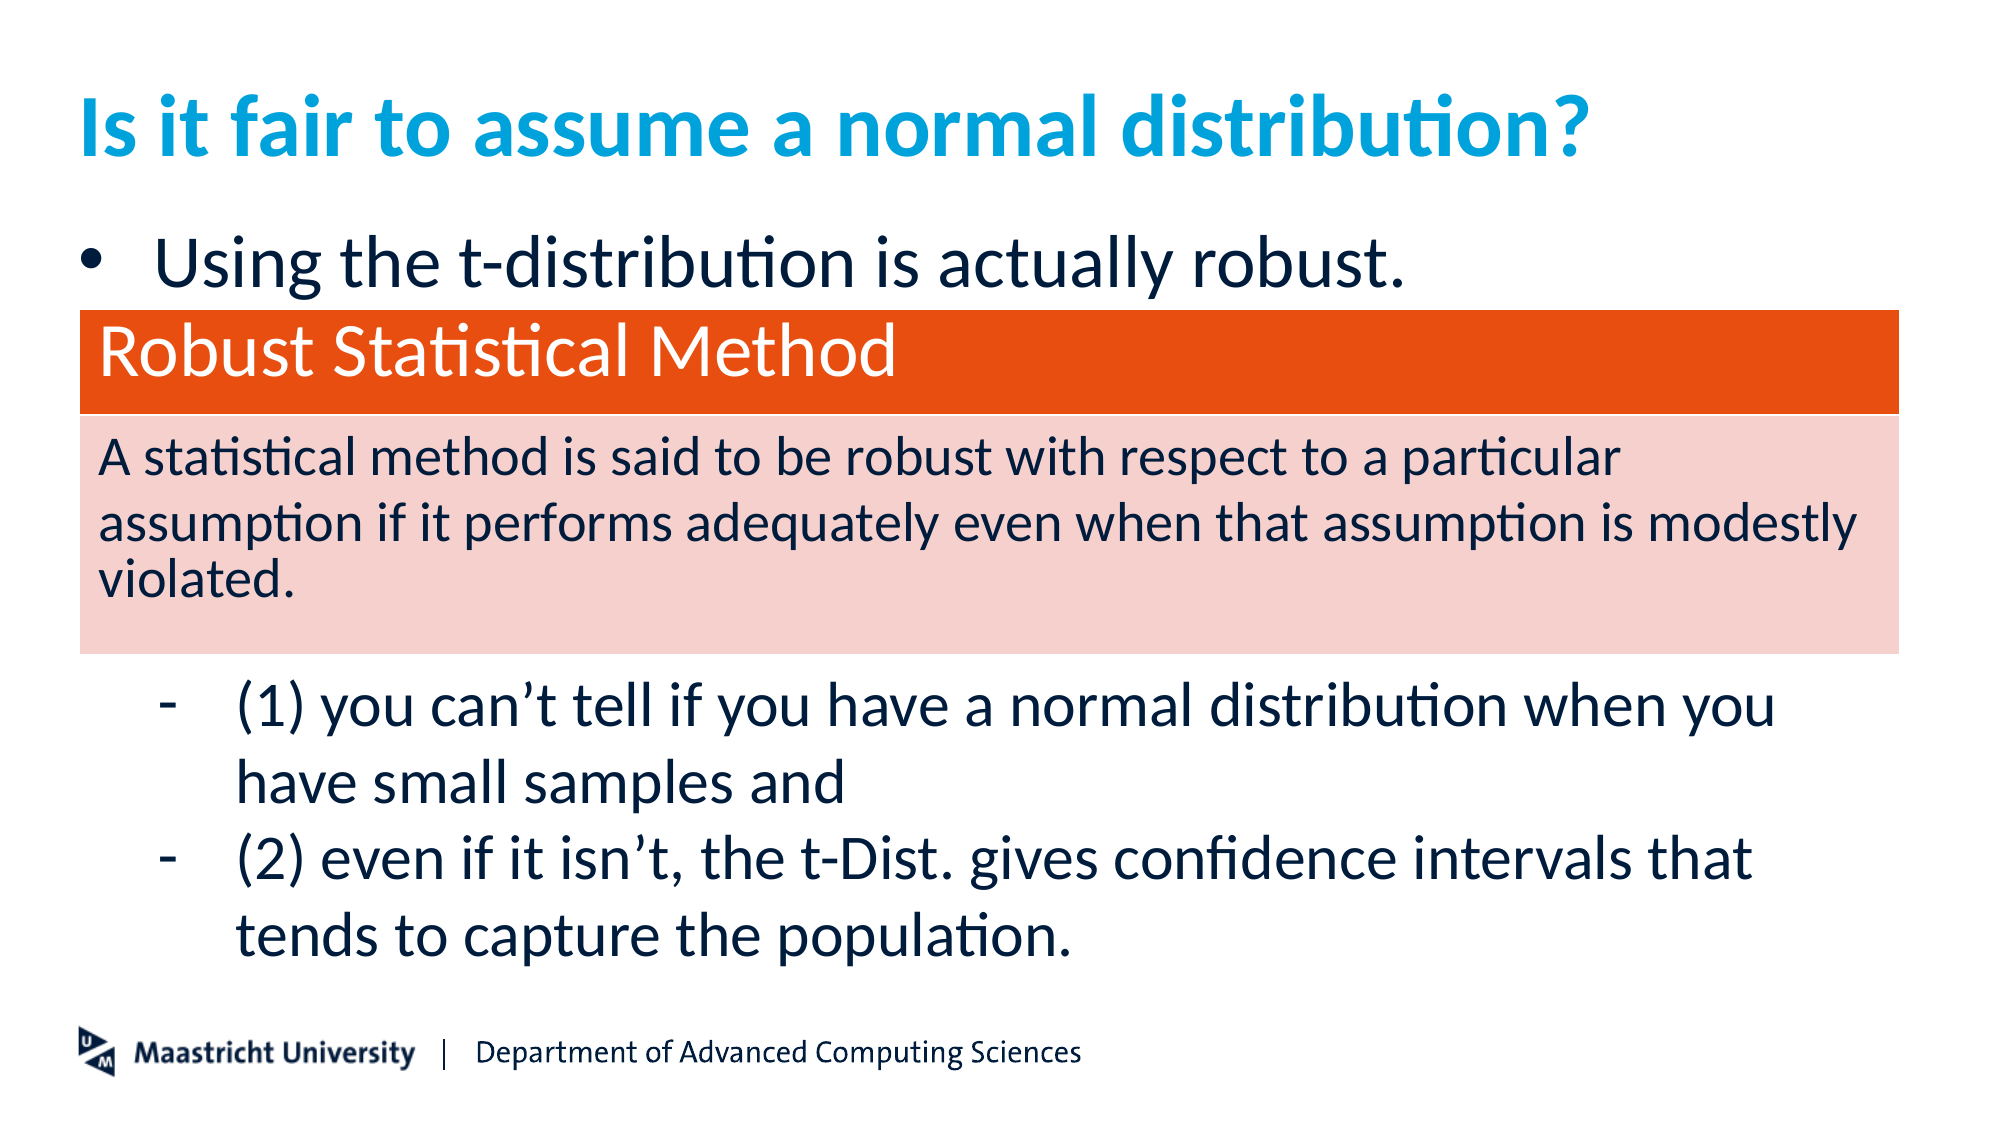

# Is it fair to assume a normal distribution?
Using the t-distribution is actually robust.

(1) you can’t tell if you have a normal distribution when you have small samples and
(2) even if it isn’t, the t-Dist. gives confidence intervals that tends to capture the population.

| Robust Statistical Method |
| --- |
| ﻿A statistical method is said to be robust with respect to a particular assumption if it performs adequately even when that assumption is modestly violated. |